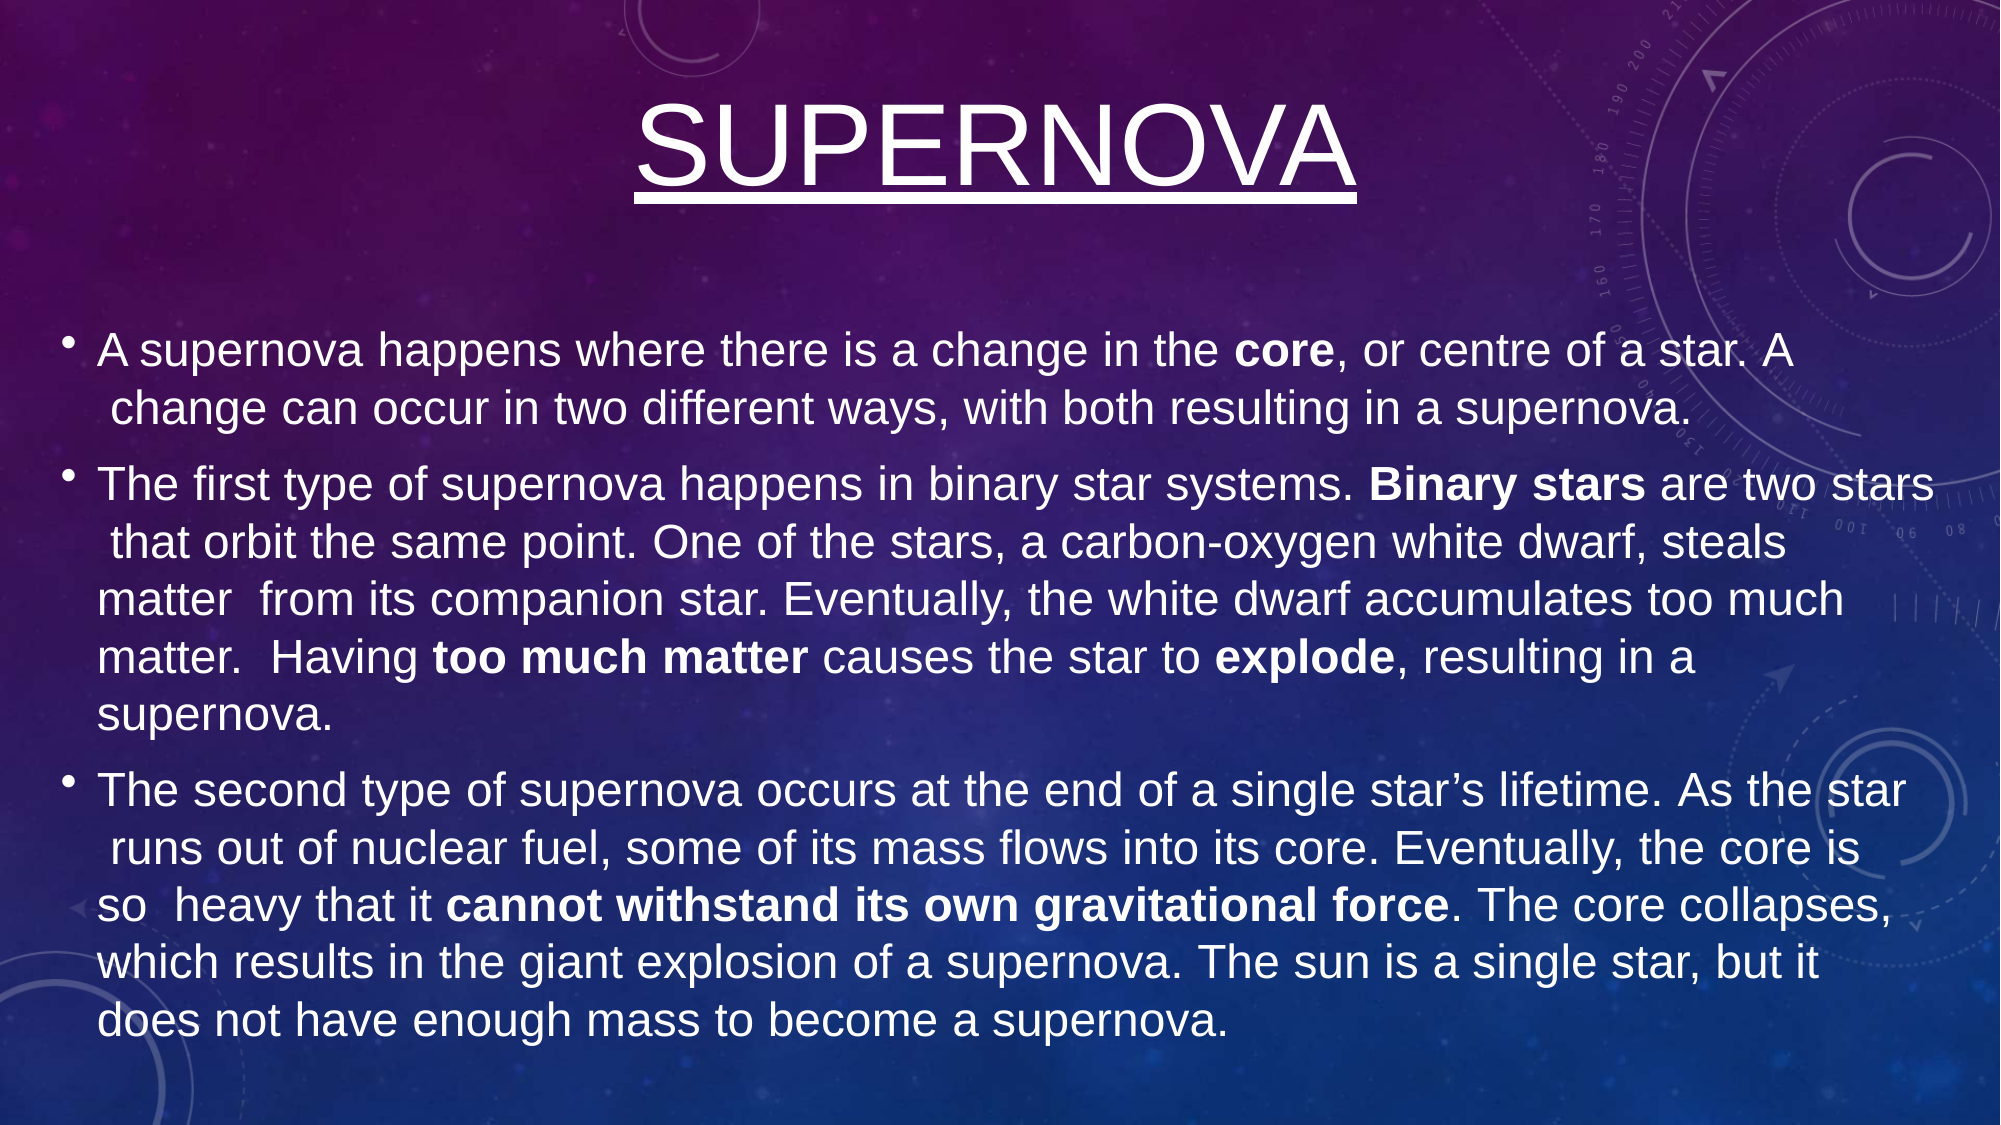

# SUPERNOVA
A supernova happens where there is a change in the core, or centre of a star. A  change can occur in two different ways, with both resulting in a supernova.
The first type of supernova happens in binary star systems. Binary stars are two stars  that orbit the same point. One of the stars, a carbon-oxygen white dwarf, steals matter  from its companion star. Eventually, the white dwarf accumulates too much matter.  Having too much matter causes the star to explode, resulting in a supernova.
The second type of supernova occurs at the end of a single star’s lifetime. As the star  runs out of nuclear fuel, some of its mass flows into its core. Eventually, the core is so  heavy that it cannot withstand its own gravitational force. The core collapses,  which results in the giant explosion of a supernova. The sun is a single star, but it  does not have enough mass to become a supernova.